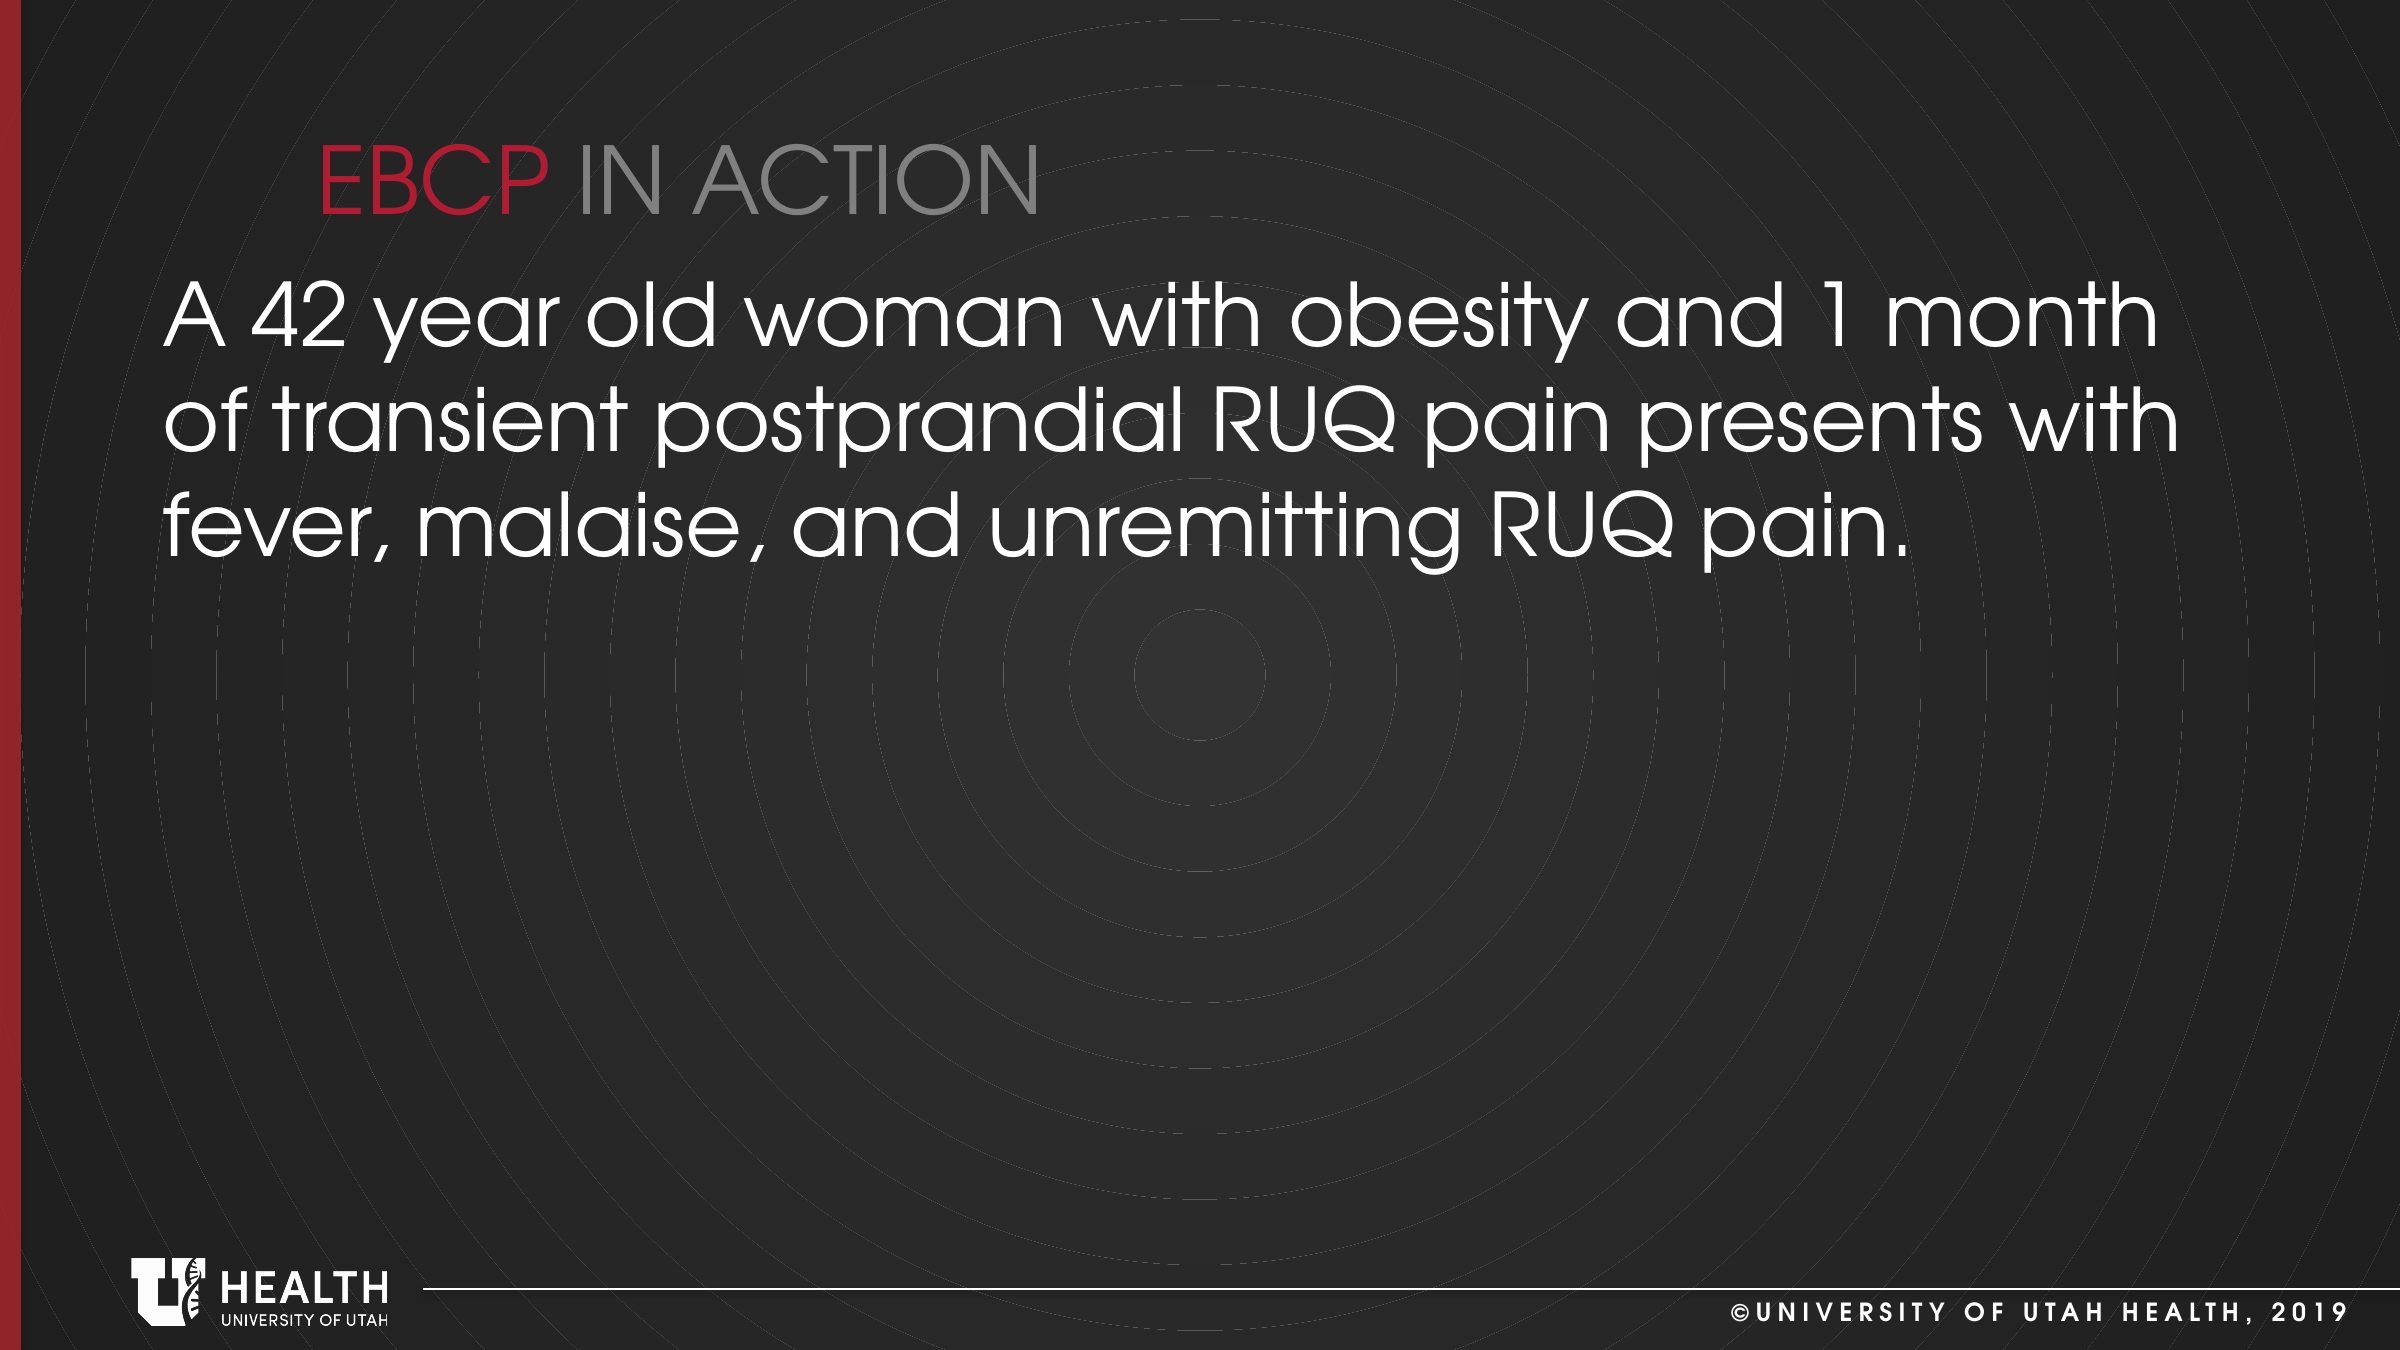

EBCP in action
A 42 year old woman with obesity and 1 month of transient postprandial RUQ pain presents with fever, malaise, and unremitting RUQ pain.